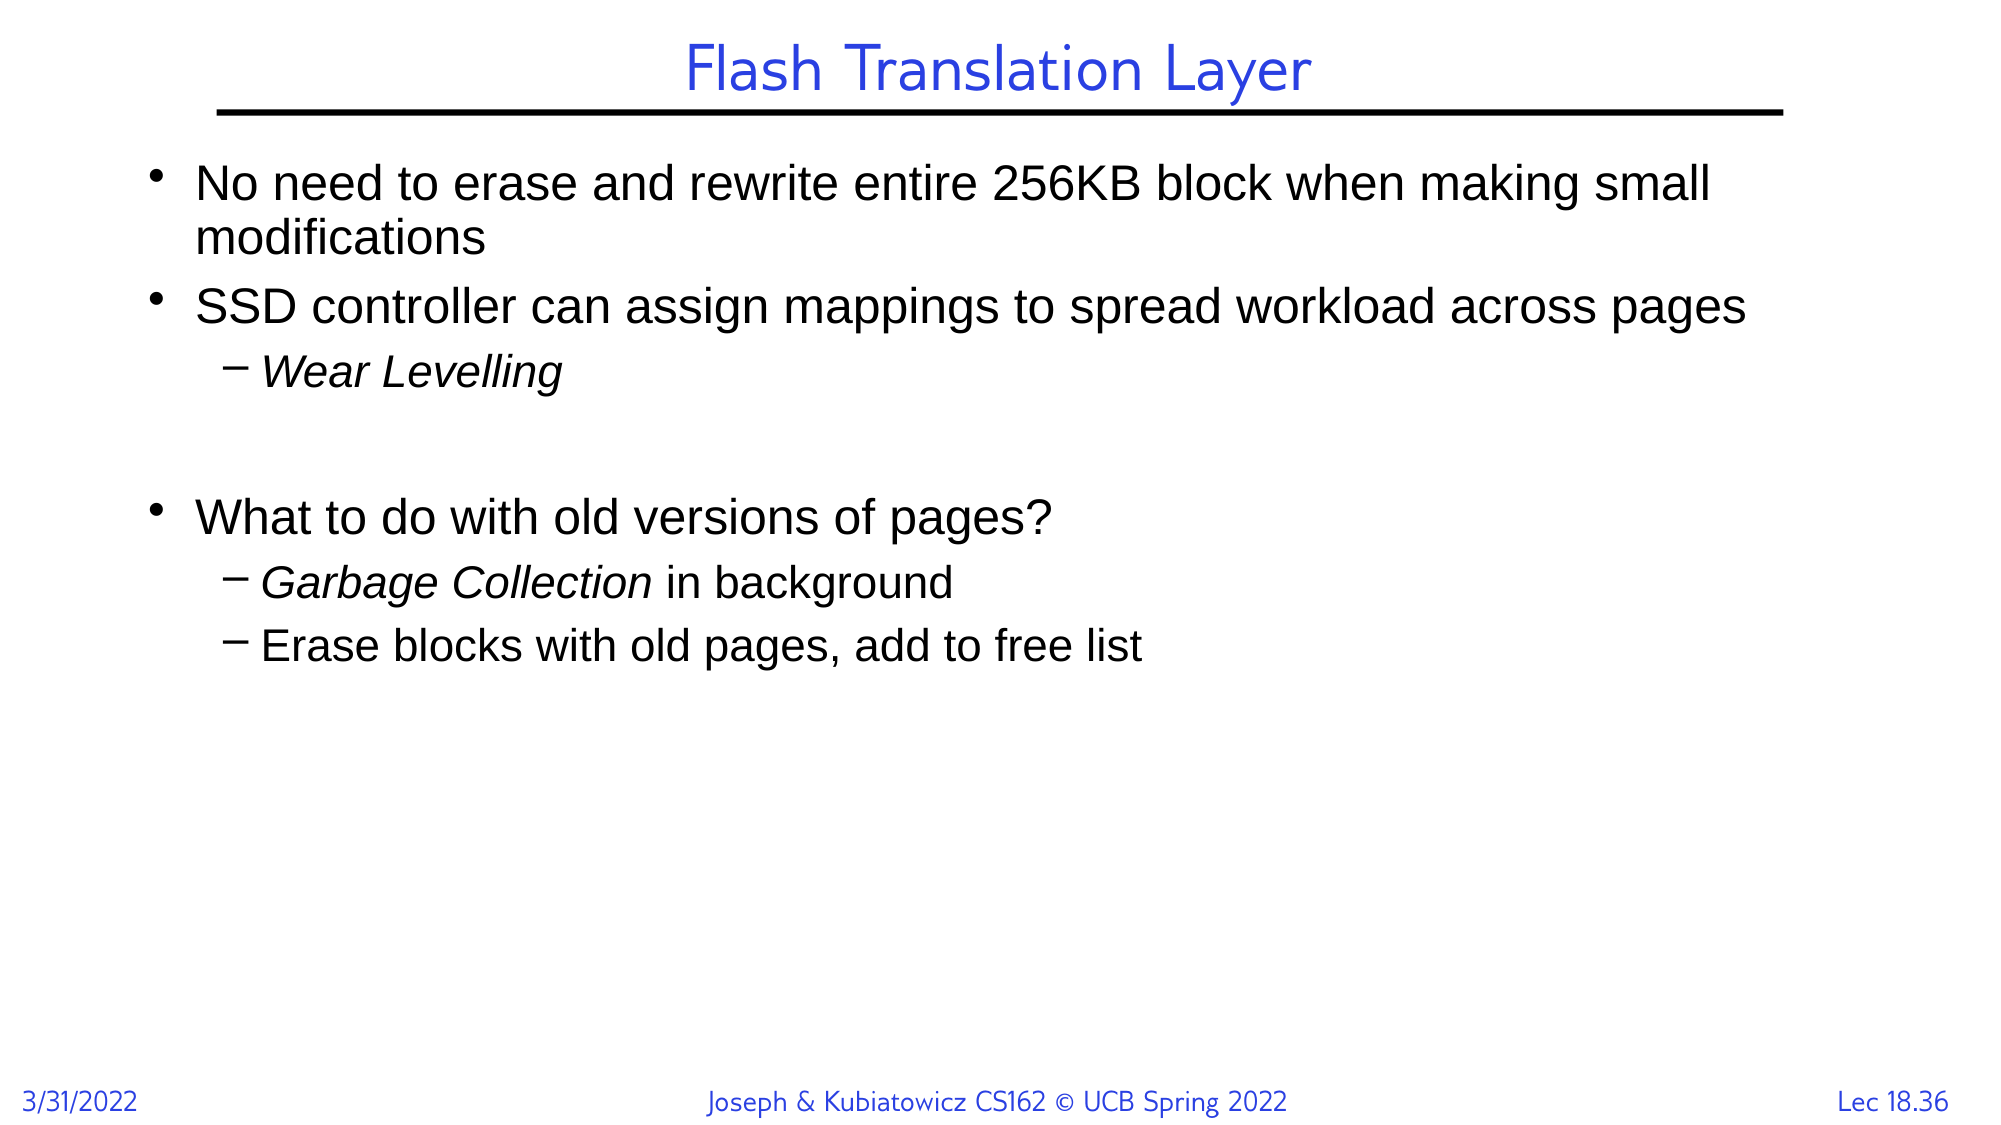

# Flash Translation Layer
No need to erase and rewrite entire 256KB block when making small modifications
SSD controller can assign mappings to spread workload across pages
Wear Levelling

What to do with old versions of pages?
Garbage Collection in background
Erase blocks with old pages, add to free list